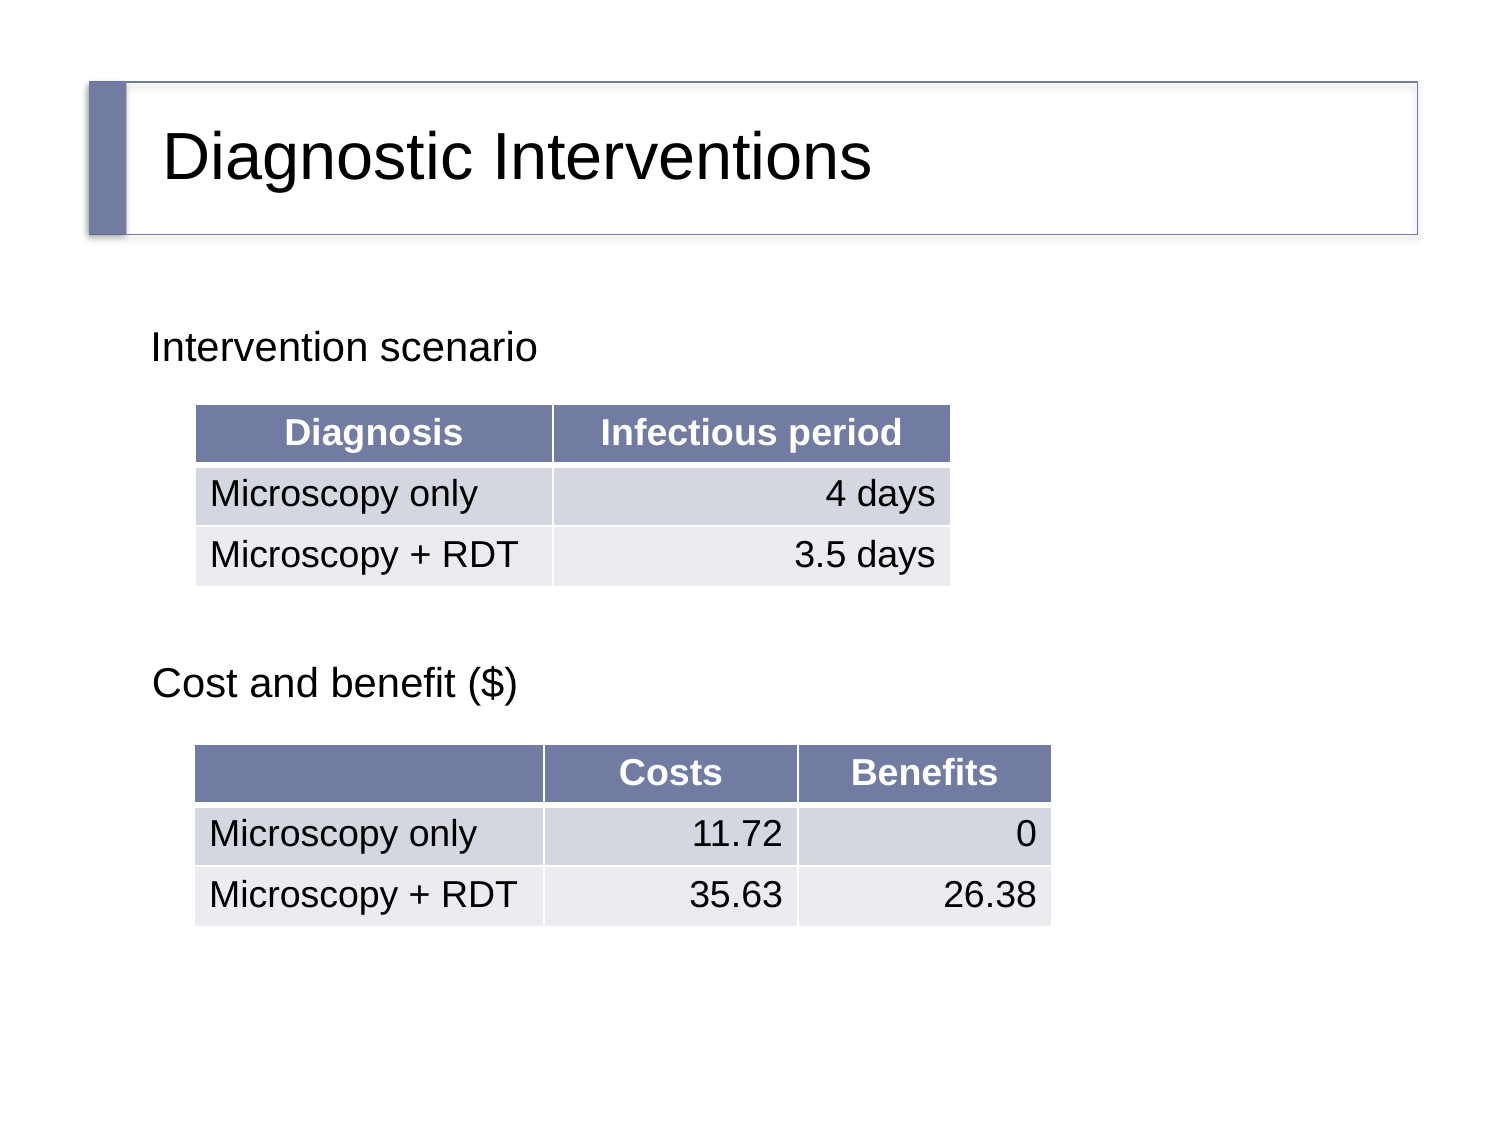

# Diagnostic Interventions
Intervention scenario
| Diagnosis | Infectious period |
| --- | --- |
| Microscopy only | 4 days |
| Microscopy + RDT | 3.5 days |
Cost and benefit ($)
|  | Costs | Benefits |
| --- | --- | --- |
| Microscopy only | 11.72 | 0 |
| Microscopy + RDT | 35.63 | 26.38 |